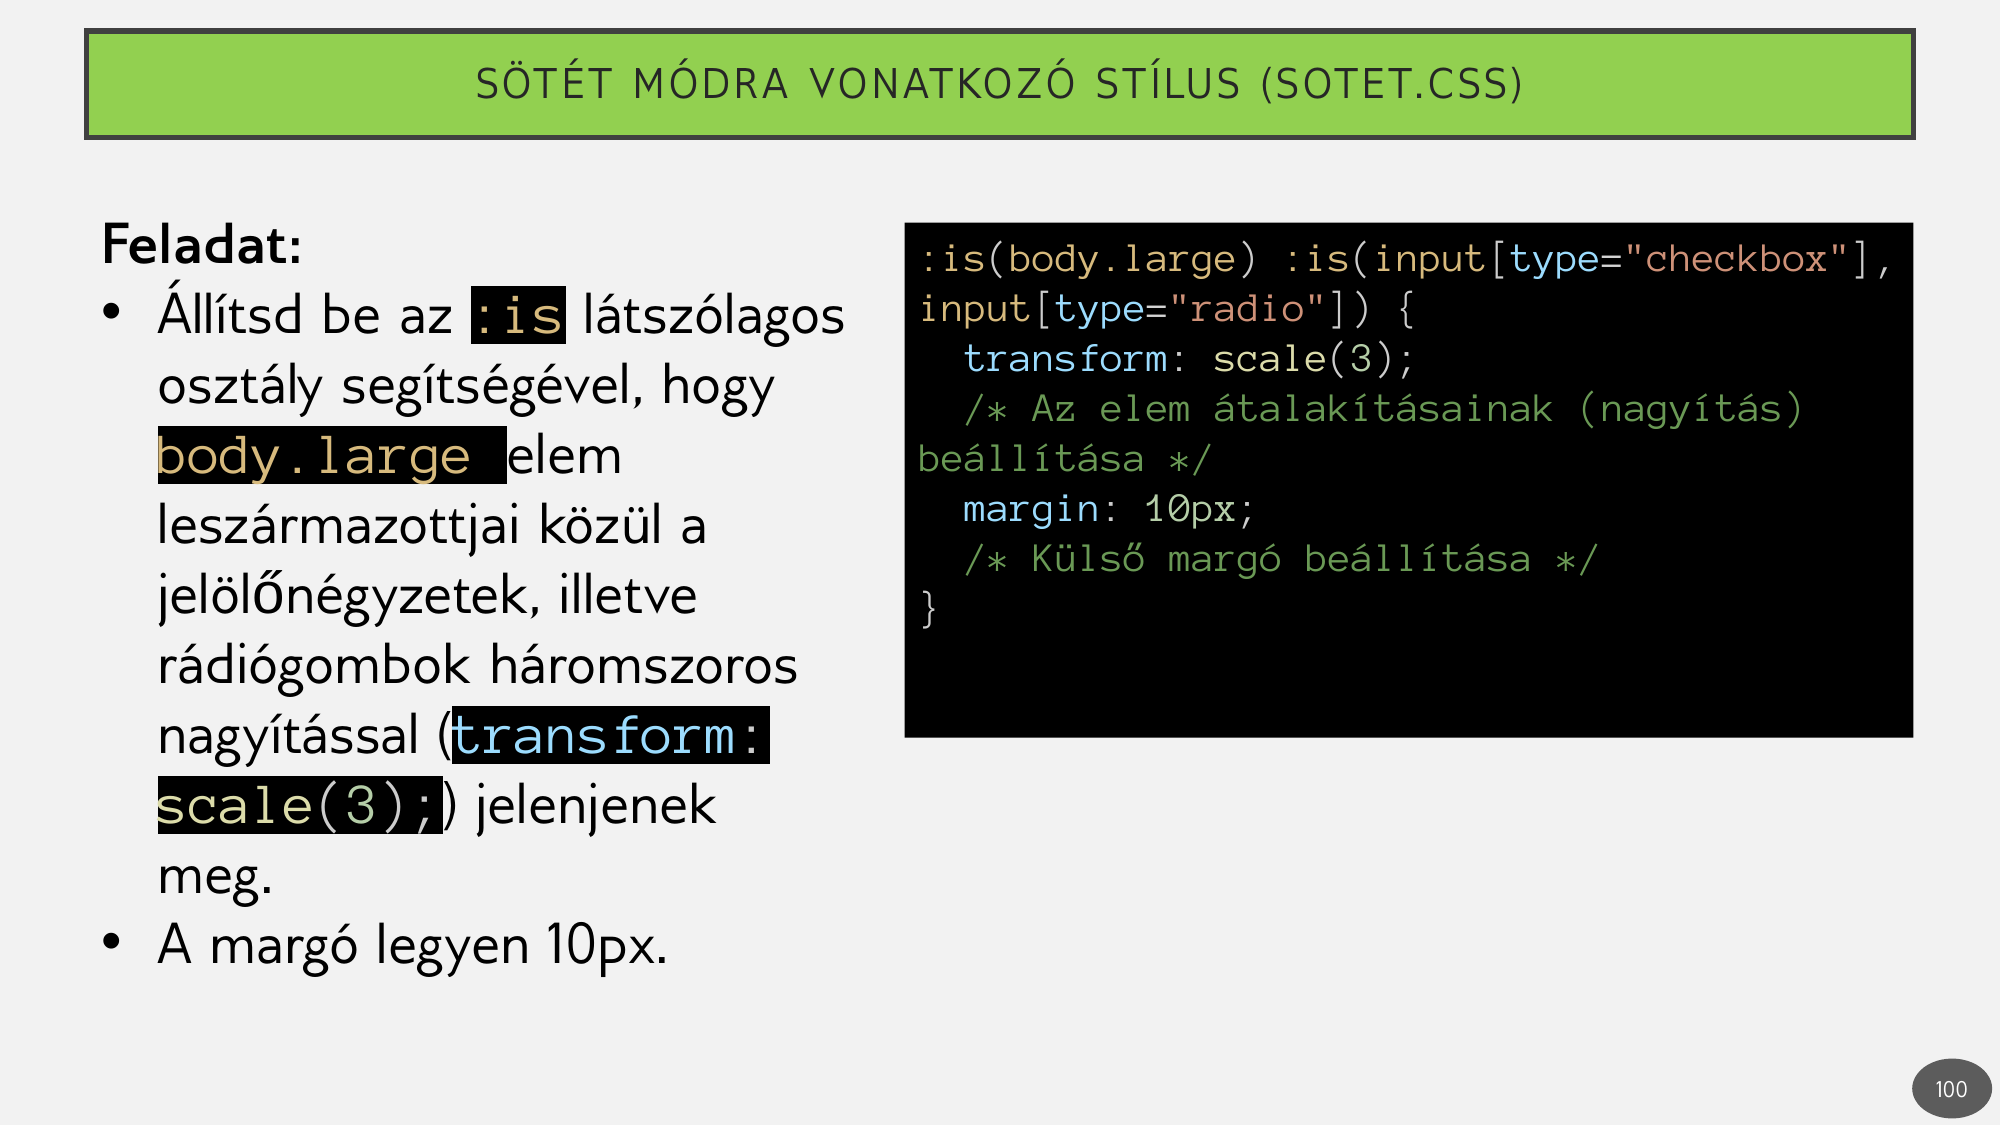

# Sötét módra vonatkozó stílus (Sotet.css)
Feladat:
Állítsd be az :is látszólagos osztály segítségével, hogy body.large elem leszármazottjai közül a jelölőnégyzetek, illetve rádiógombok háromszoros nagyítással (transform: scale(3);) jelenjenek meg.
A margó legyen 10px.

:is(body.large) :is(input[type="checkbox"], input[type="radio"]) {
  transform: scale(3);
  /* Az elem átalakításainak (nagyítás) beállítása */
  margin: 10px;
  /* Külső margó beállítása */
}

100